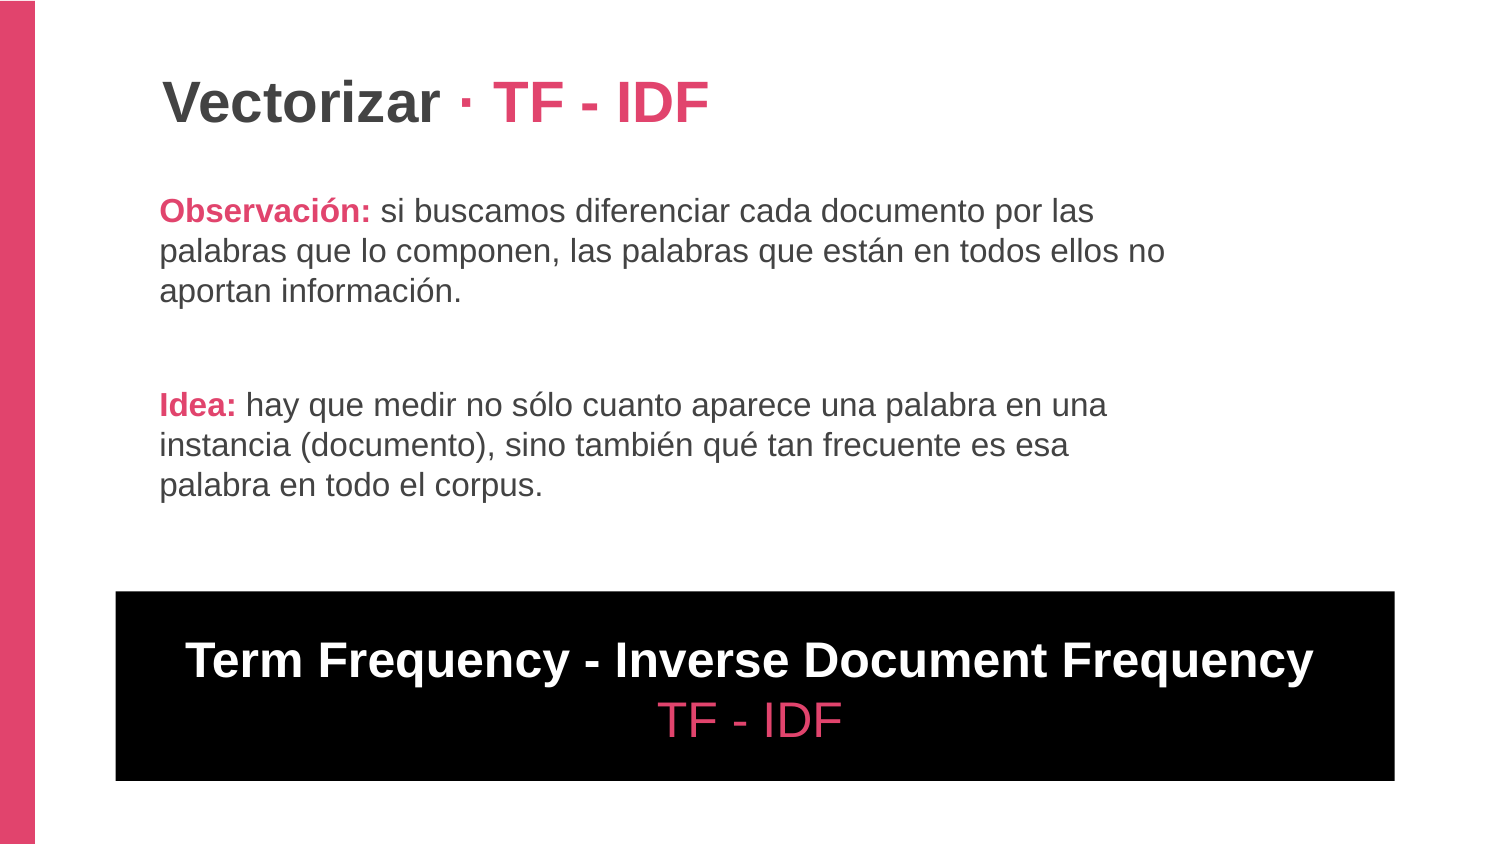

Vectorizar · TF - IDF
Observación: si buscamos diferenciar cada documento por las palabras que lo componen, las palabras que están en todos ellos no aportan información.
Idea: hay que medir no sólo cuanto aparece una palabra en una instancia (documento), sino también qué tan frecuente es esa palabra en todo el corpus.

Term Frequency - Inverse Document Frequency
TF - IDF